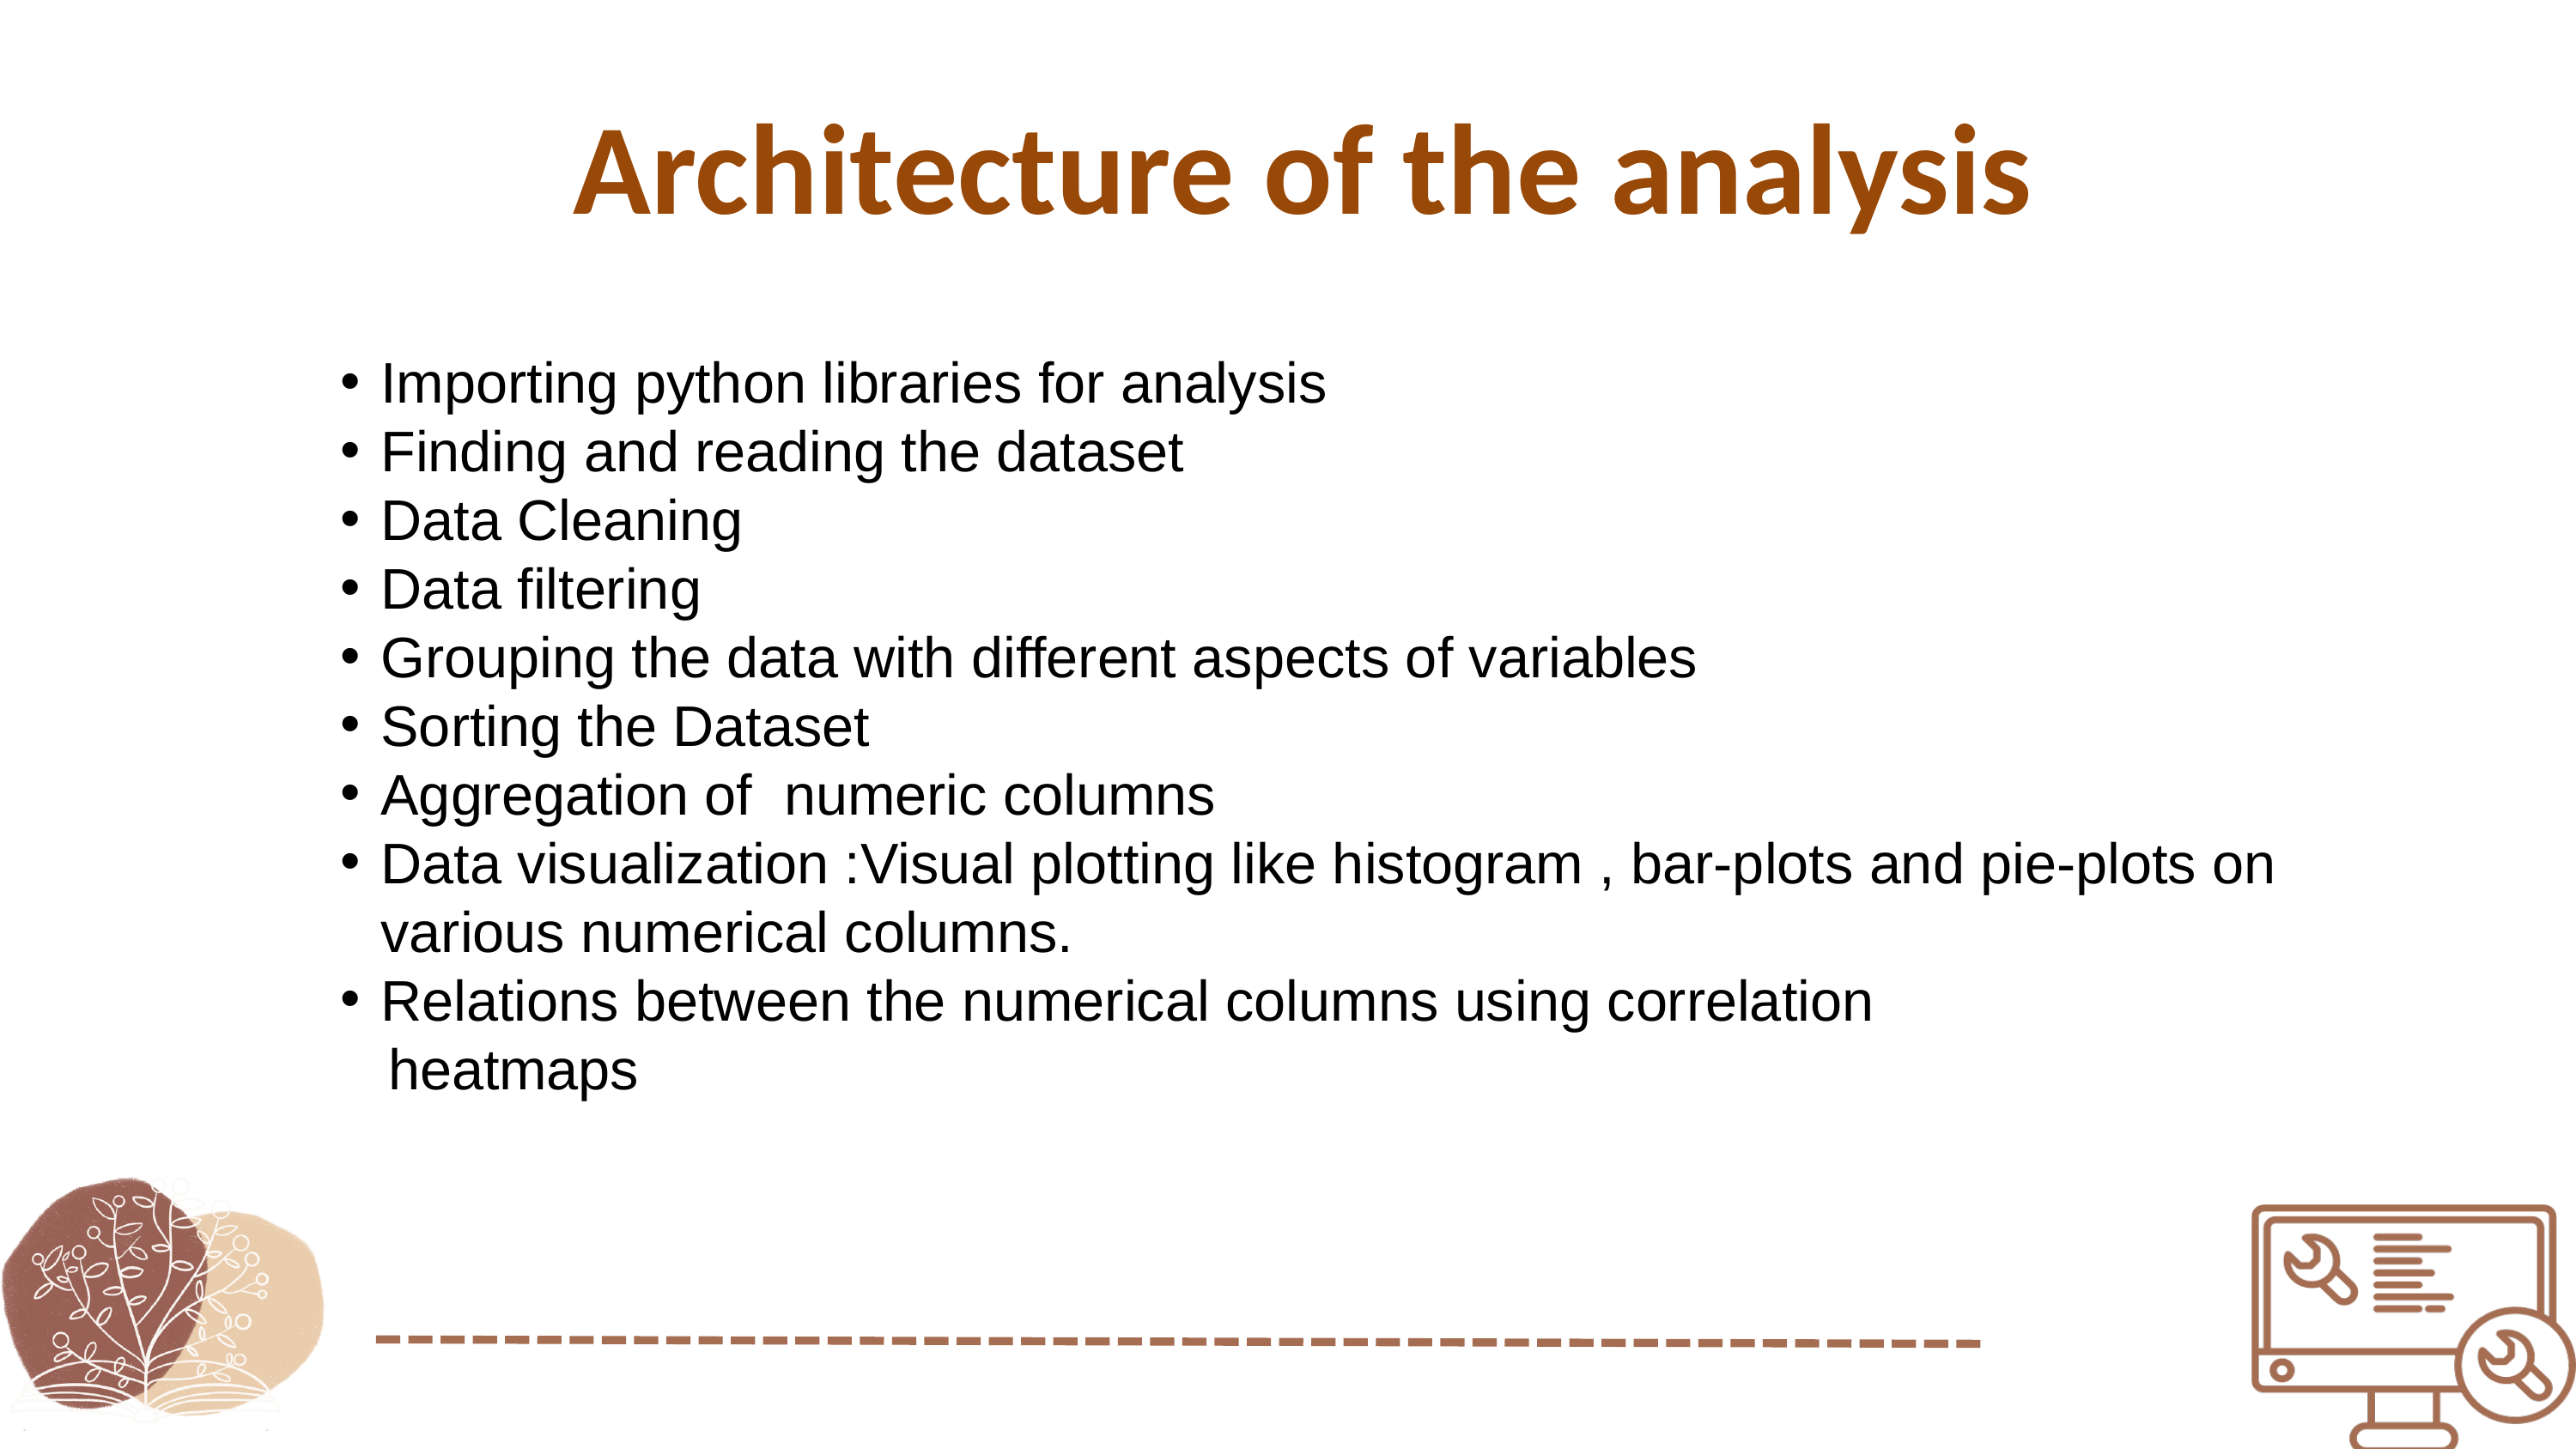

Architecture of the analysis
Importing python libraries for analysis
Finding and reading the dataset
Data Cleaning
Data filtering
Grouping the data with different aspects of variables
Sorting the Dataset
Aggregation of  numeric columns
Data visualization :Visual plotting like histogram , bar-plots and pie-plots on various numerical columns.
Relations between the numerical columns using correlation
   heatmaps